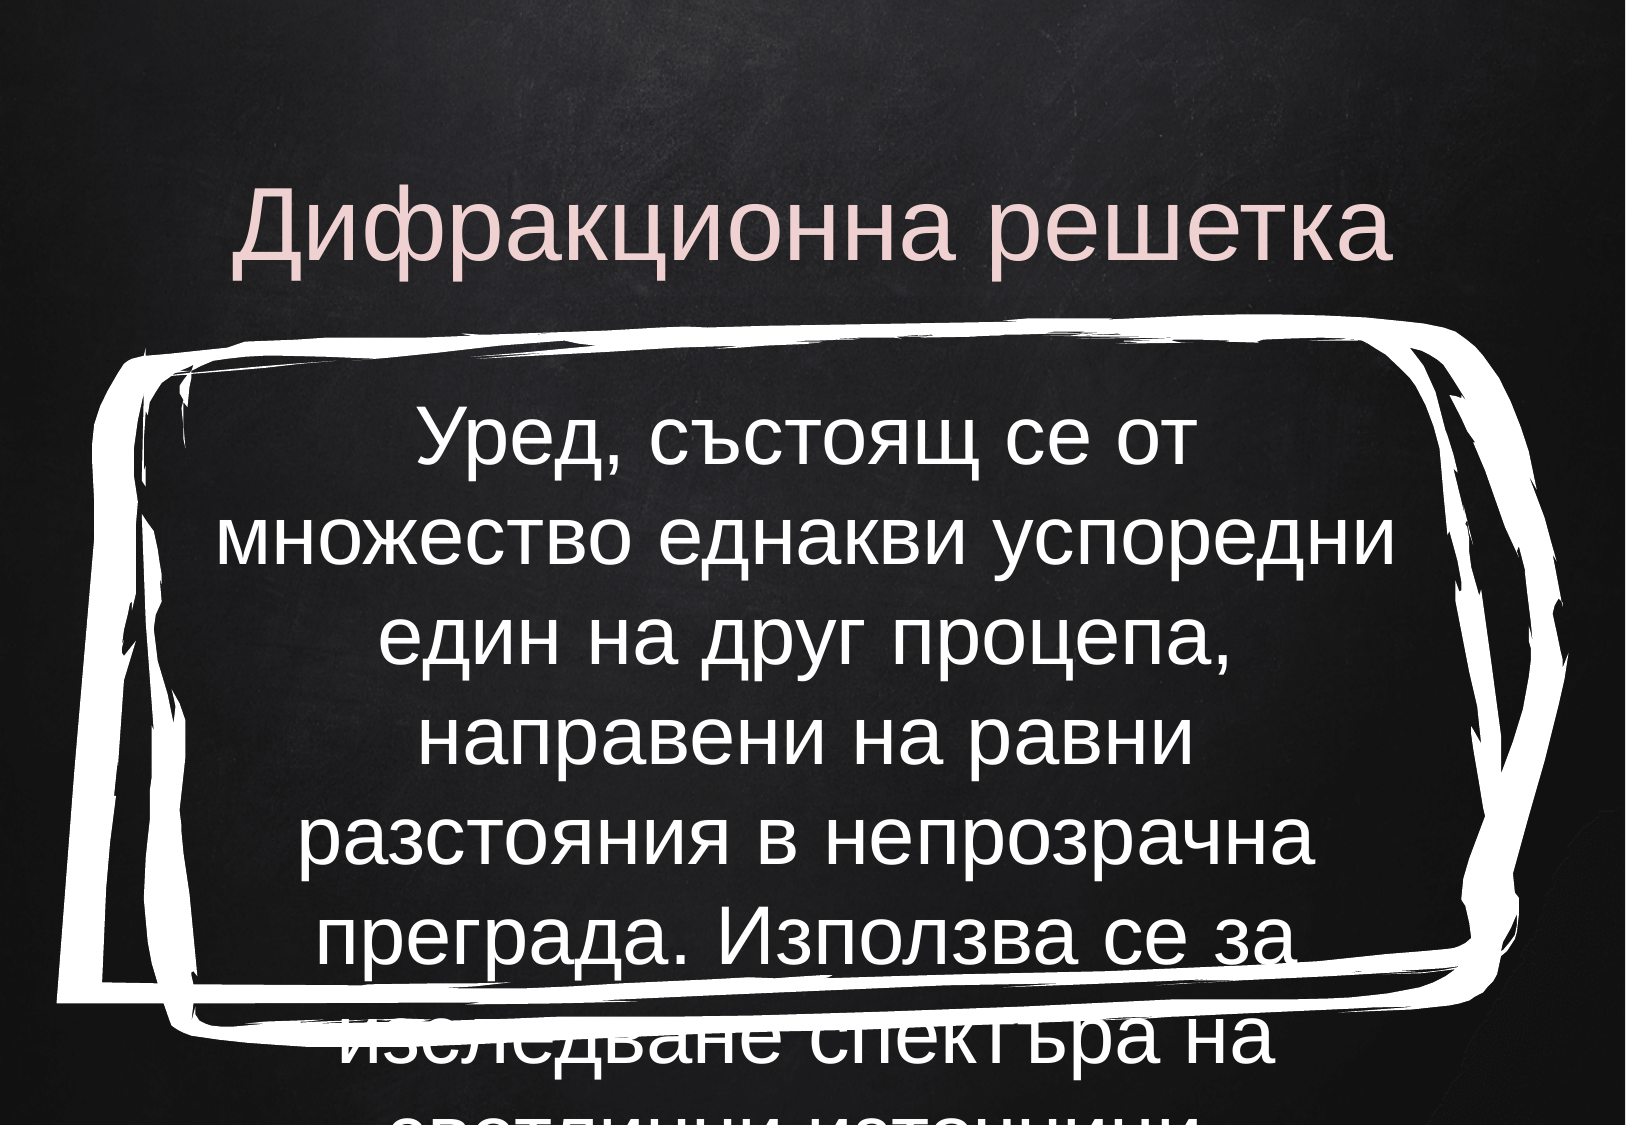

# Дифракционна решетка

Уред, състоящ се от множество еднакви успоредни един на друг процепа, направени на равни разстояния в непрозрачна преграда. Използва се за изследване спектъра на светлинни източници.